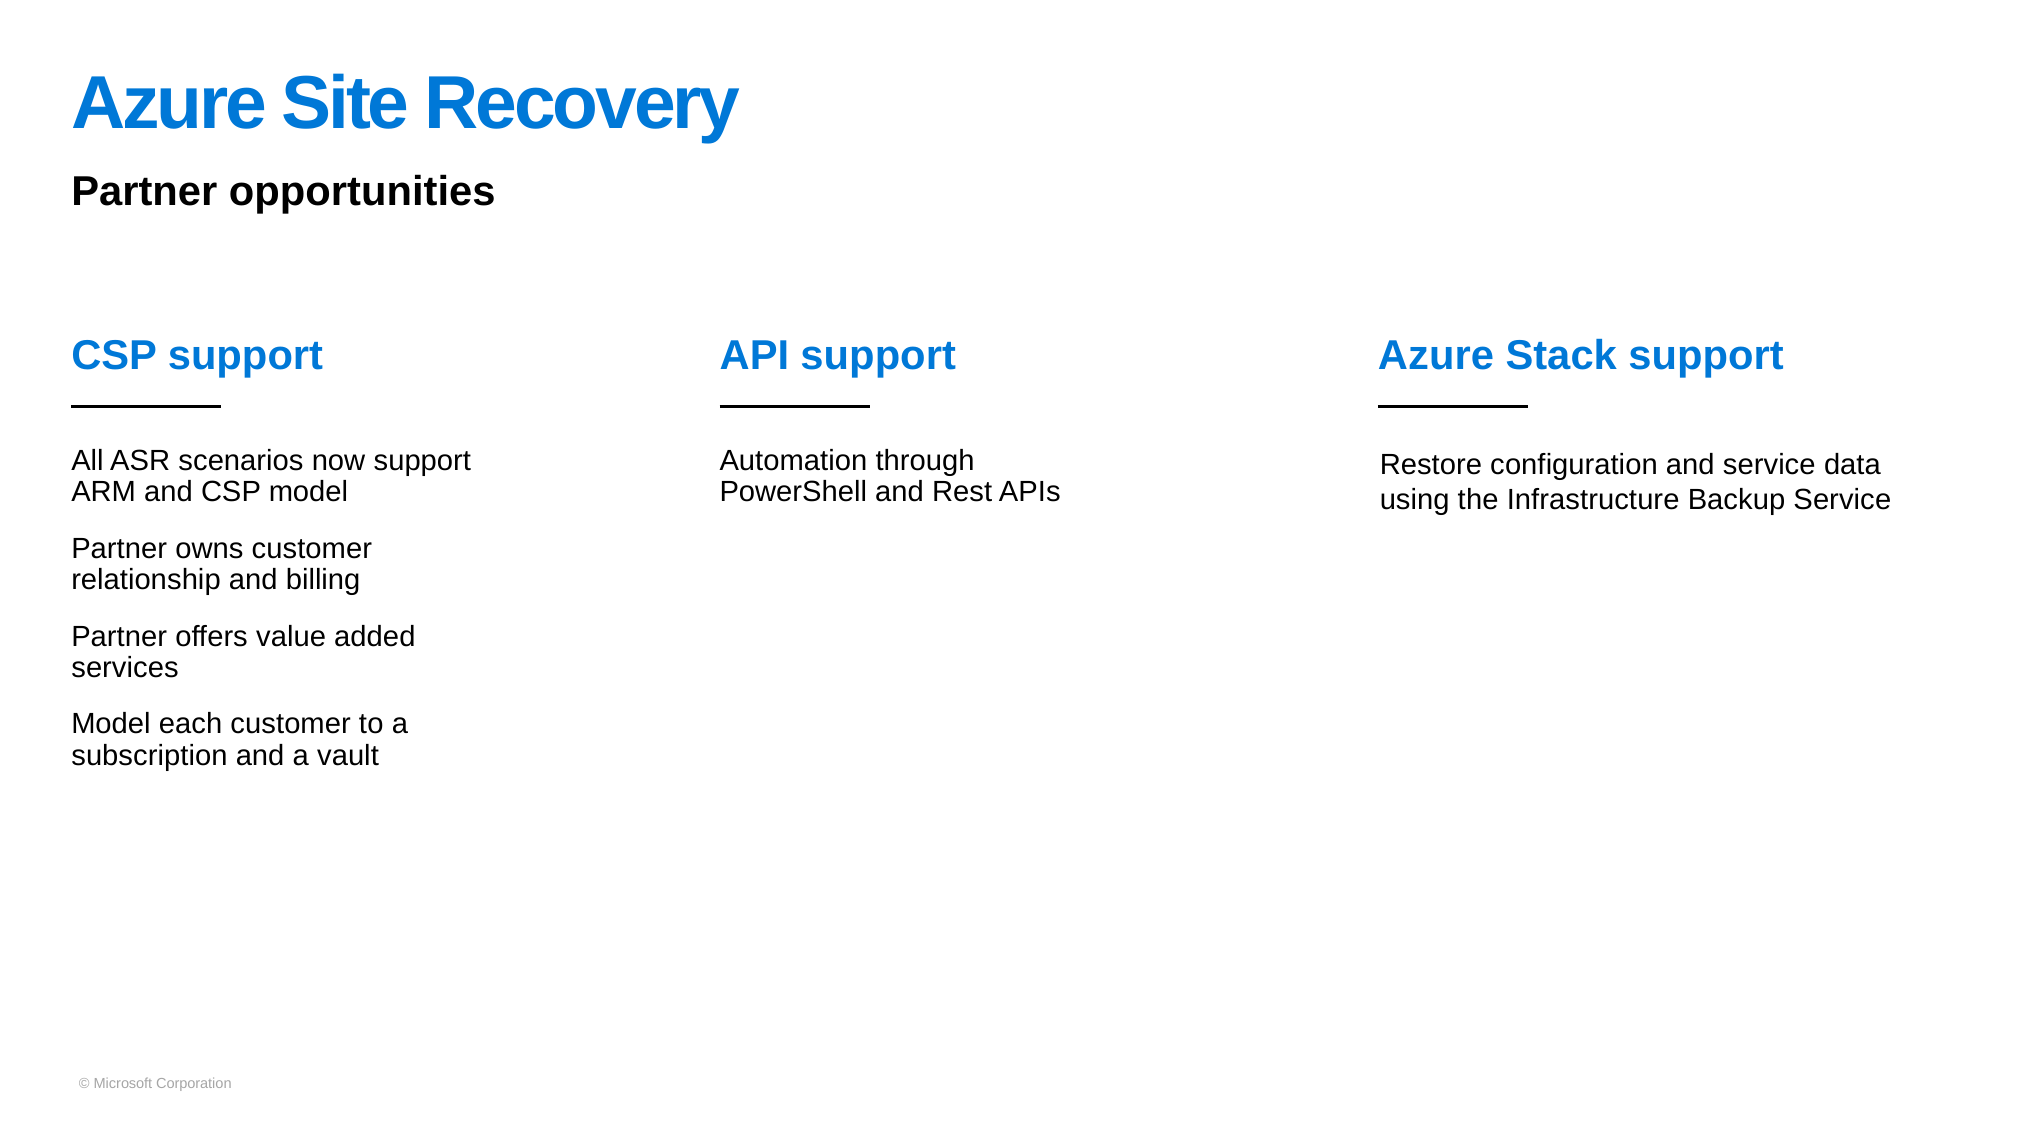

# Azure Site Recovery
Partner opportunities
CSP support
API support
Azure Stack support
All ASR scenarios now support ARM and CSP model
Partner owns customer
relationship and billing
Partner offers value added services
Model each customer to a subscription and a vault
Automation through PowerShell and Rest APIs
Restore configuration and service data using the Infrastructure Backup Service